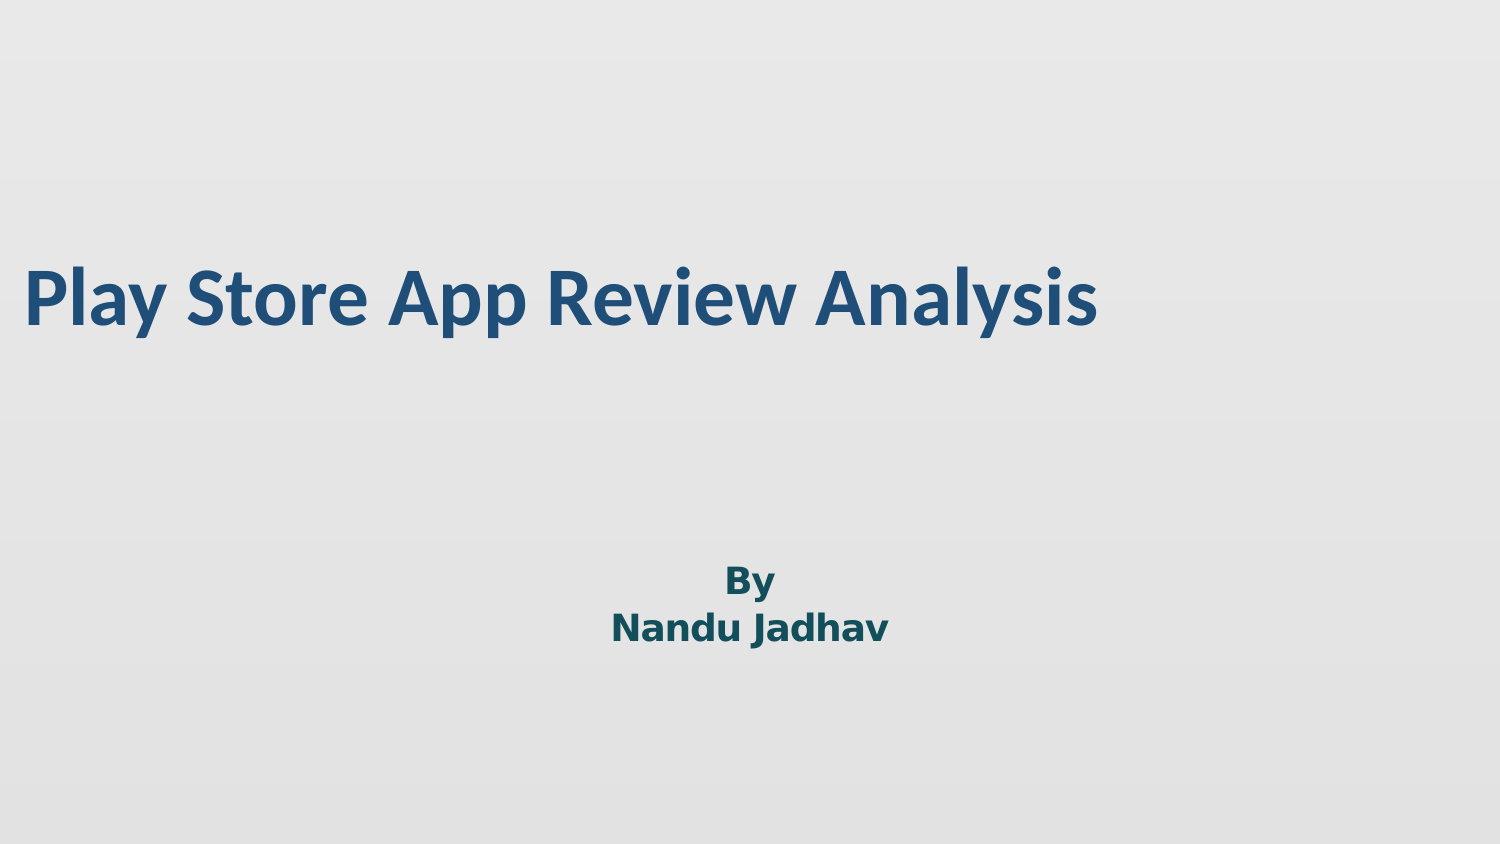

Play Store App Review Analysis
By
Nandu Jadhav